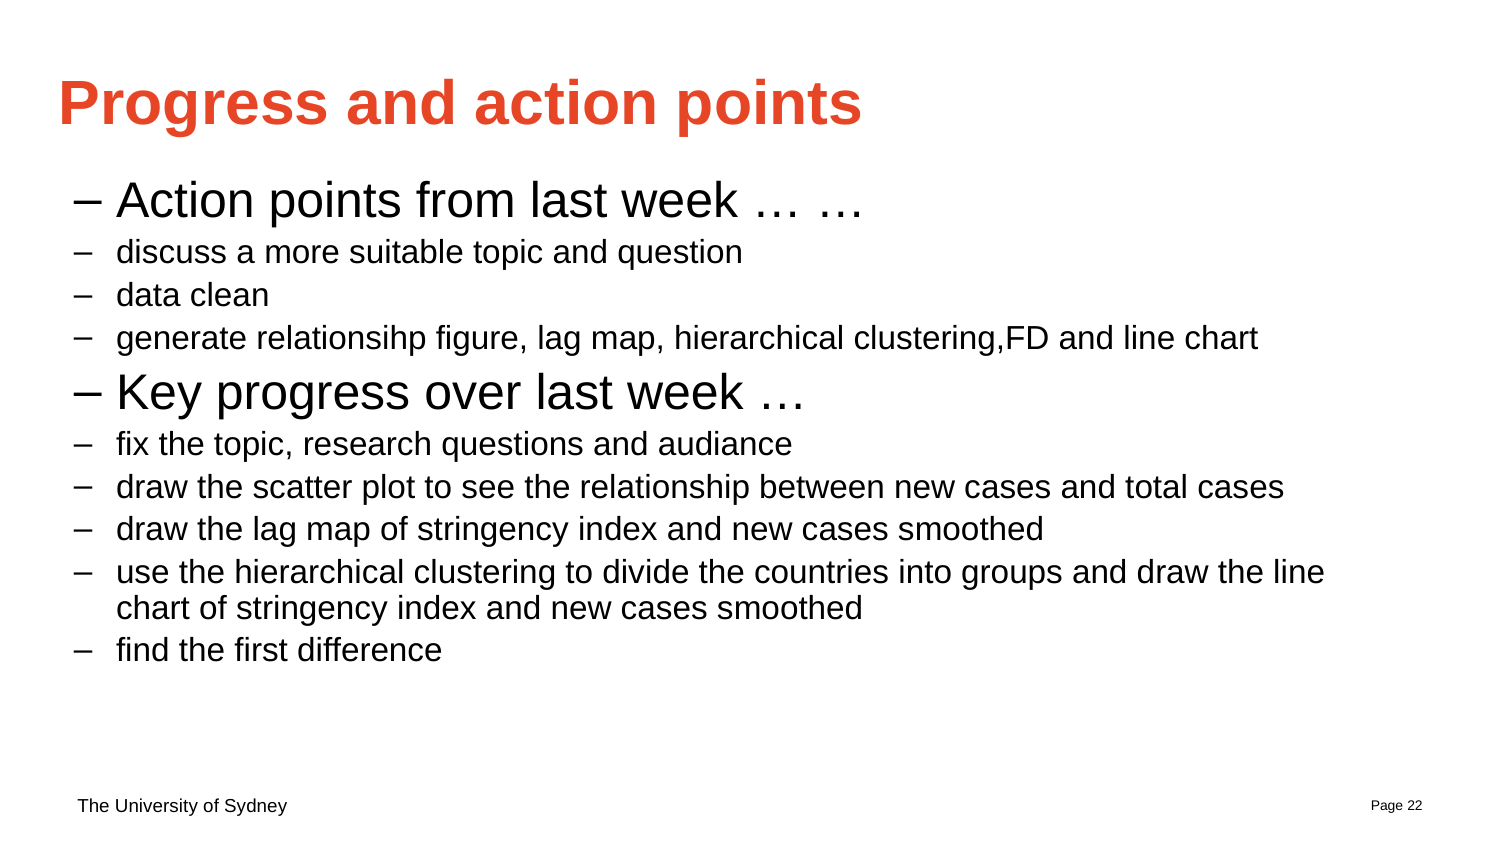

# Progress and action points
Action points from last week … …
discuss a more suitable topic and question
data clean
generate relationsihp figure, lag map, hierarchical clustering,FD and line chart
Key progress over last week …
fix the topic, research questions and audiance
draw the scatter plot to see the relationship between new cases and total cases
draw the lag map of stringency index and new cases smoothed
use the hierarchical clustering to divide the countries into groups and draw the line chart of stringency index and new cases smoothed
find the first difference